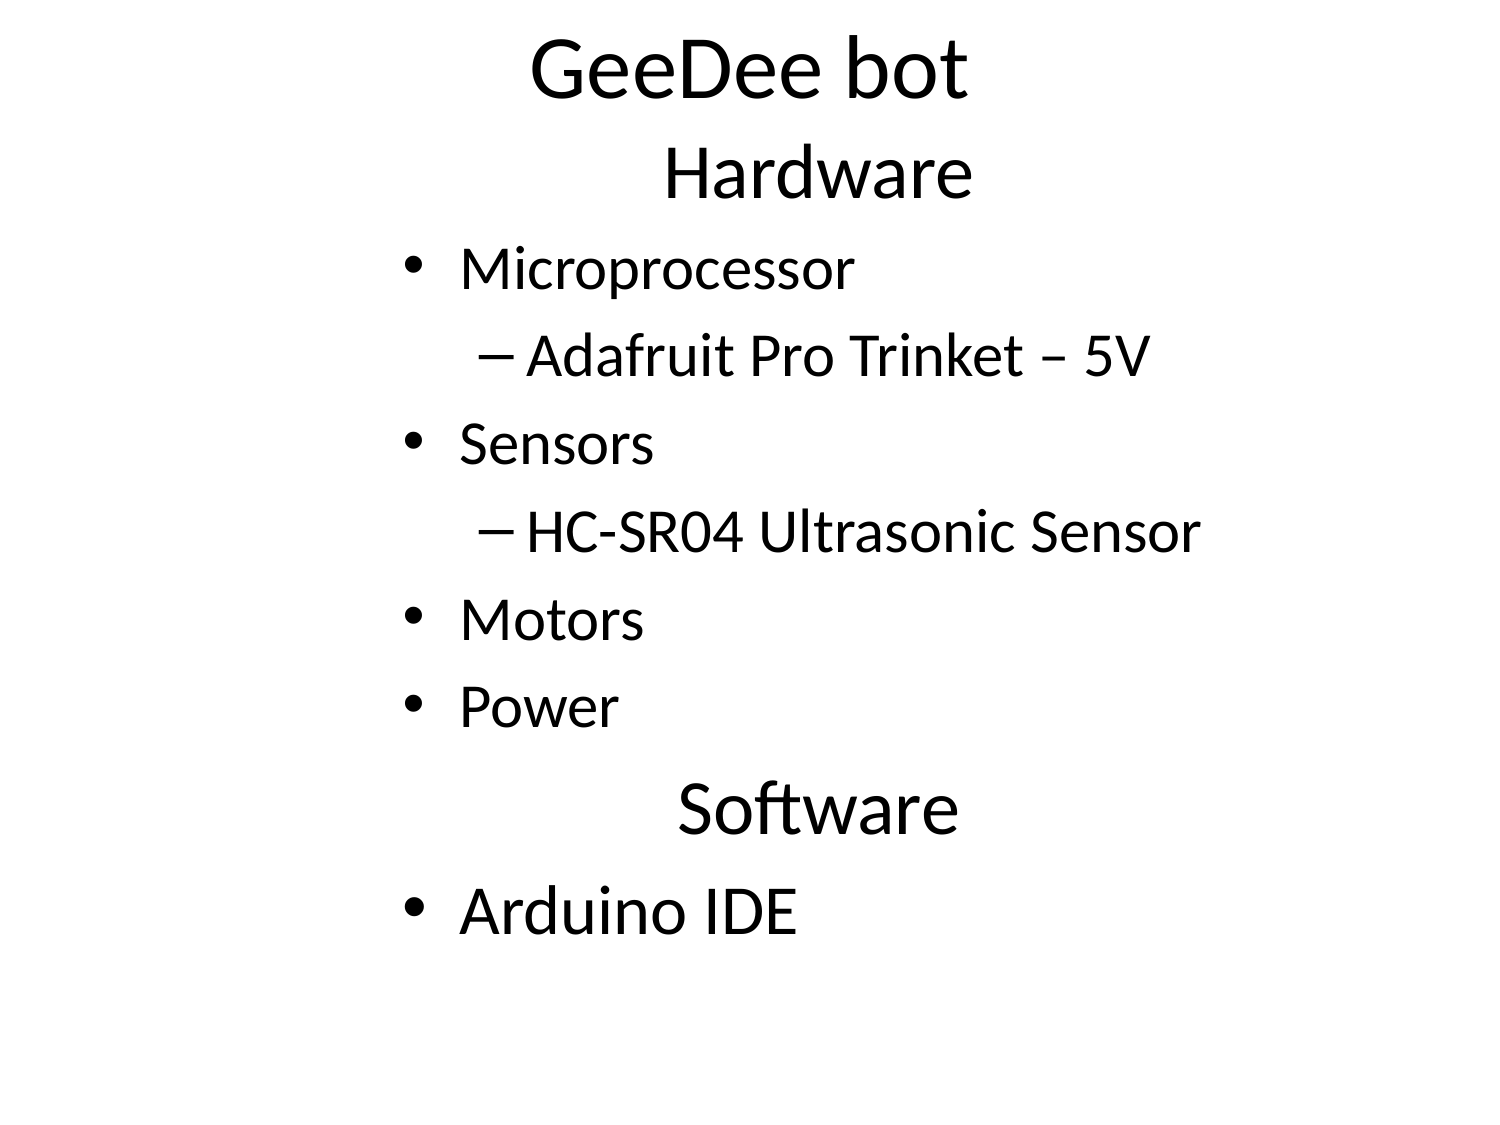

# GeeDee bot
Hardware
Microprocessor
Adafruit Pro Trinket – 5V
Sensors
HC-SR04 Ultrasonic Sensor
Motors
Power
Software
Arduino IDE